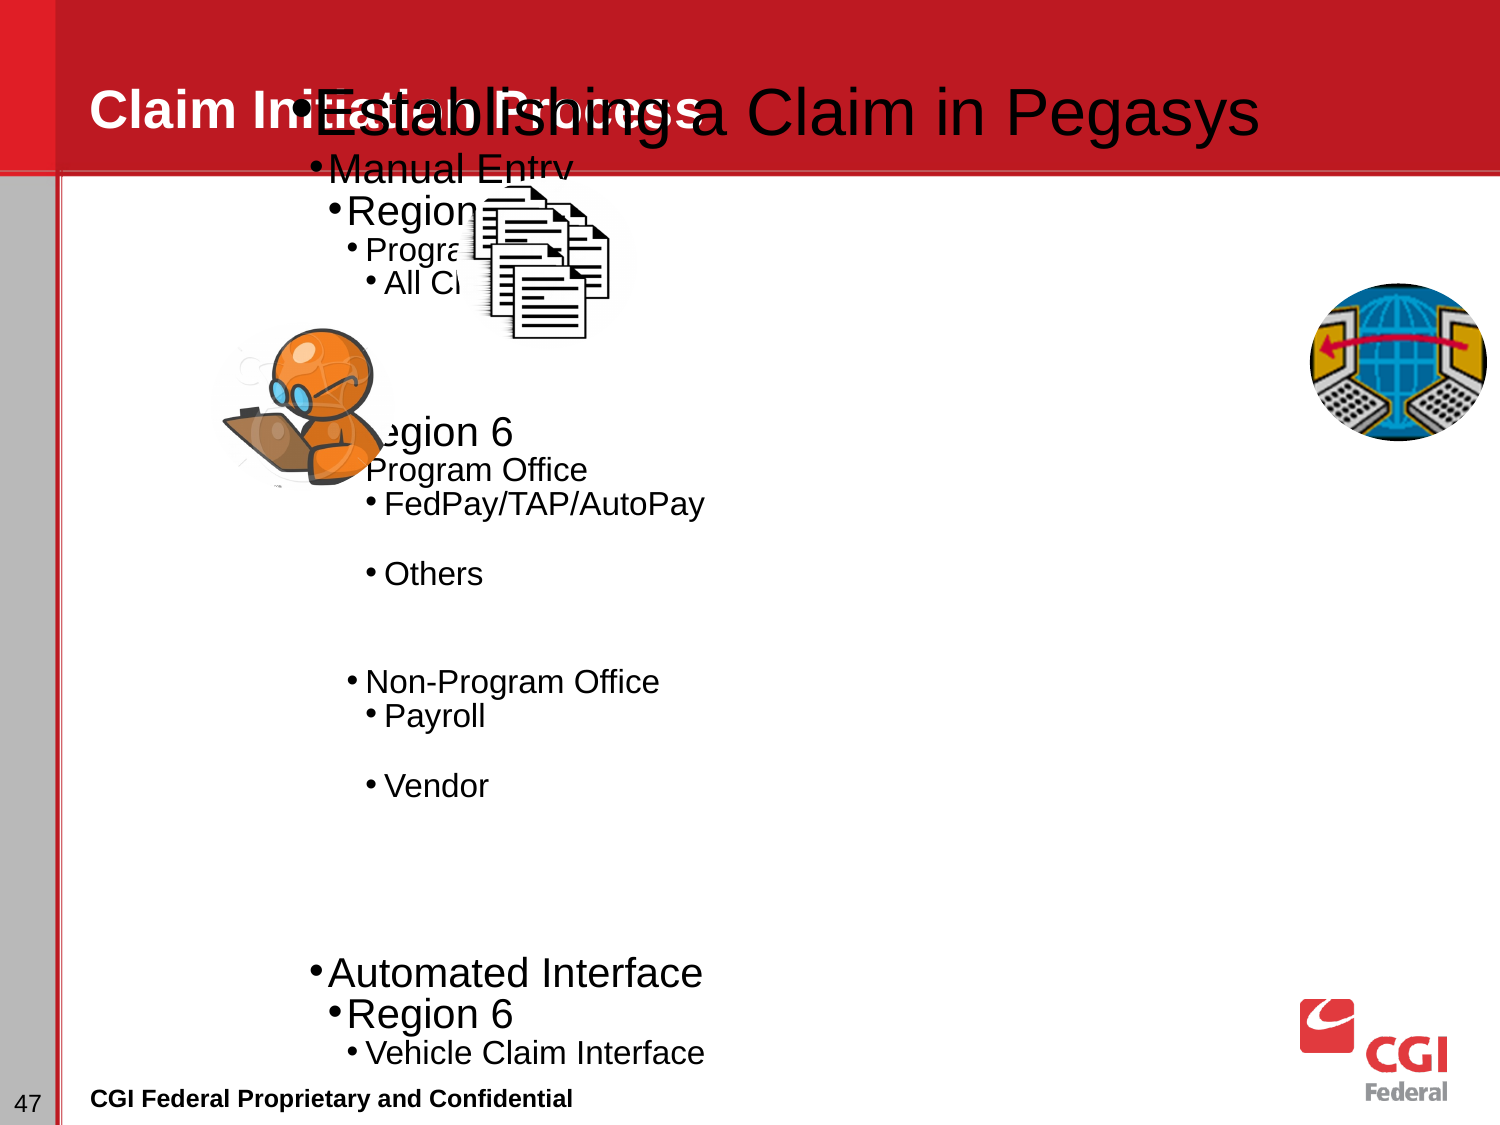

# Claim Initiation Process
Establishing a Claim in Pegasys
Manual Entry
Region 7
Program Office
All Claim Types

Region 6
Program Office
FedPay/TAP/AutoPay

Others

Non-Program Office
Payroll

Vendor

Automated Interface
Region 6
Vehicle Claim Interface

47
CGI Federal Proprietary and Confidential